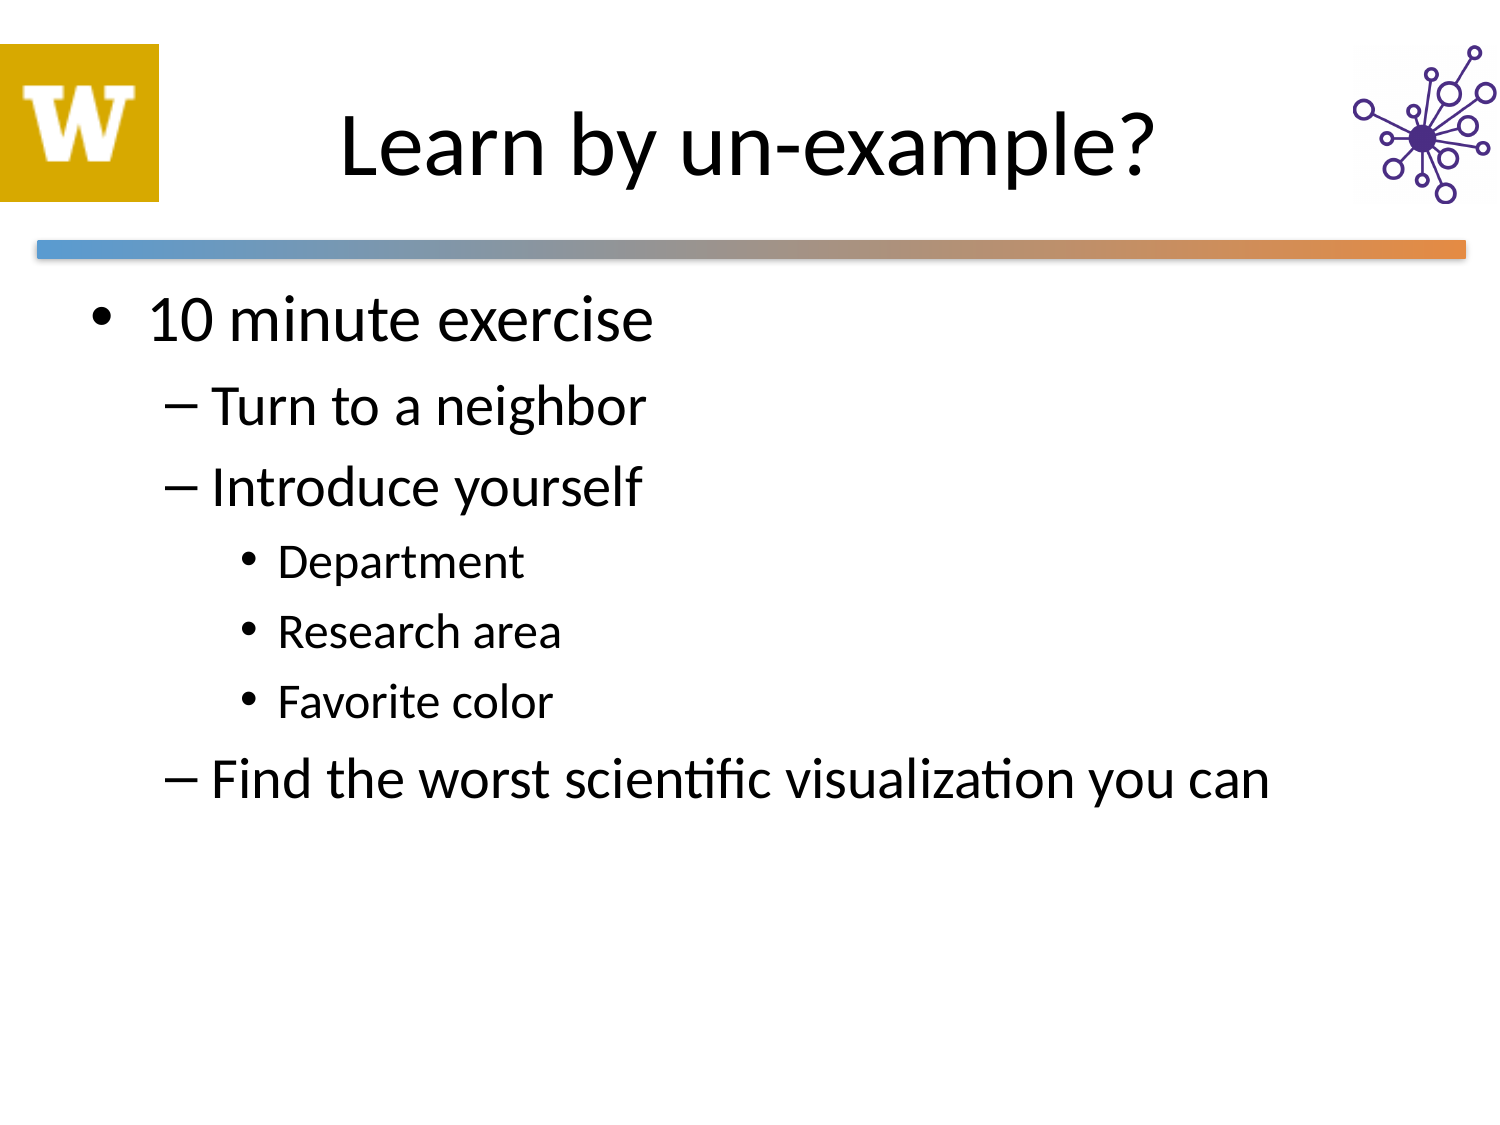

# Learn by un-example?
10 minute exercise
Turn to a neighbor
Introduce yourself
Department
Research area
Favorite color
Find the worst scientific visualization you can